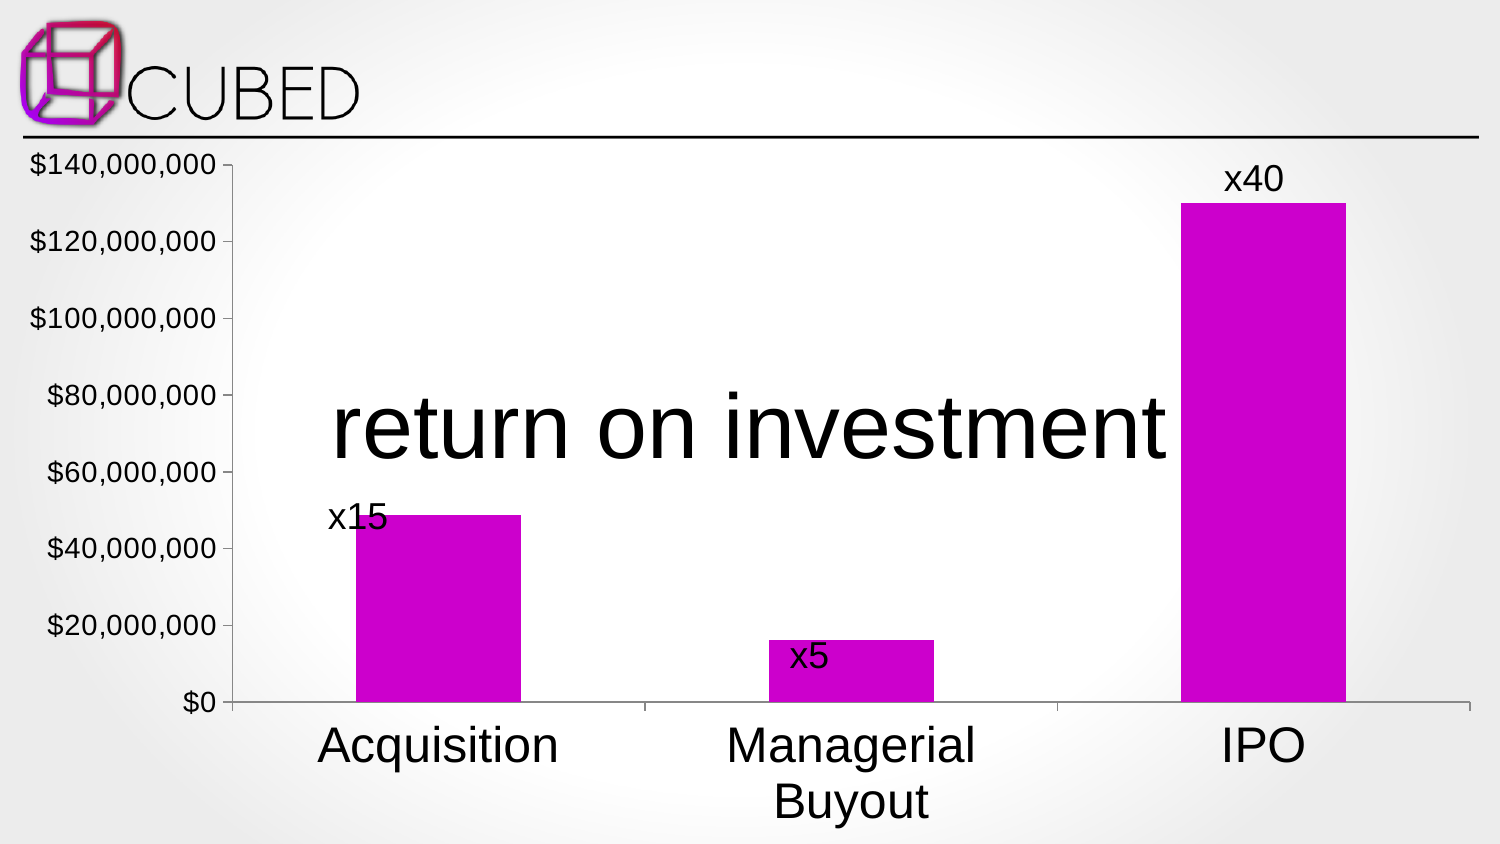

### Chart

| Category |  |
|---|---|
| Acquisition | 48750000.0 |
| Managerial Buyout | 16250000.0 |
| IPO | 130000000.0 |
x40
return on investment
x15
x5